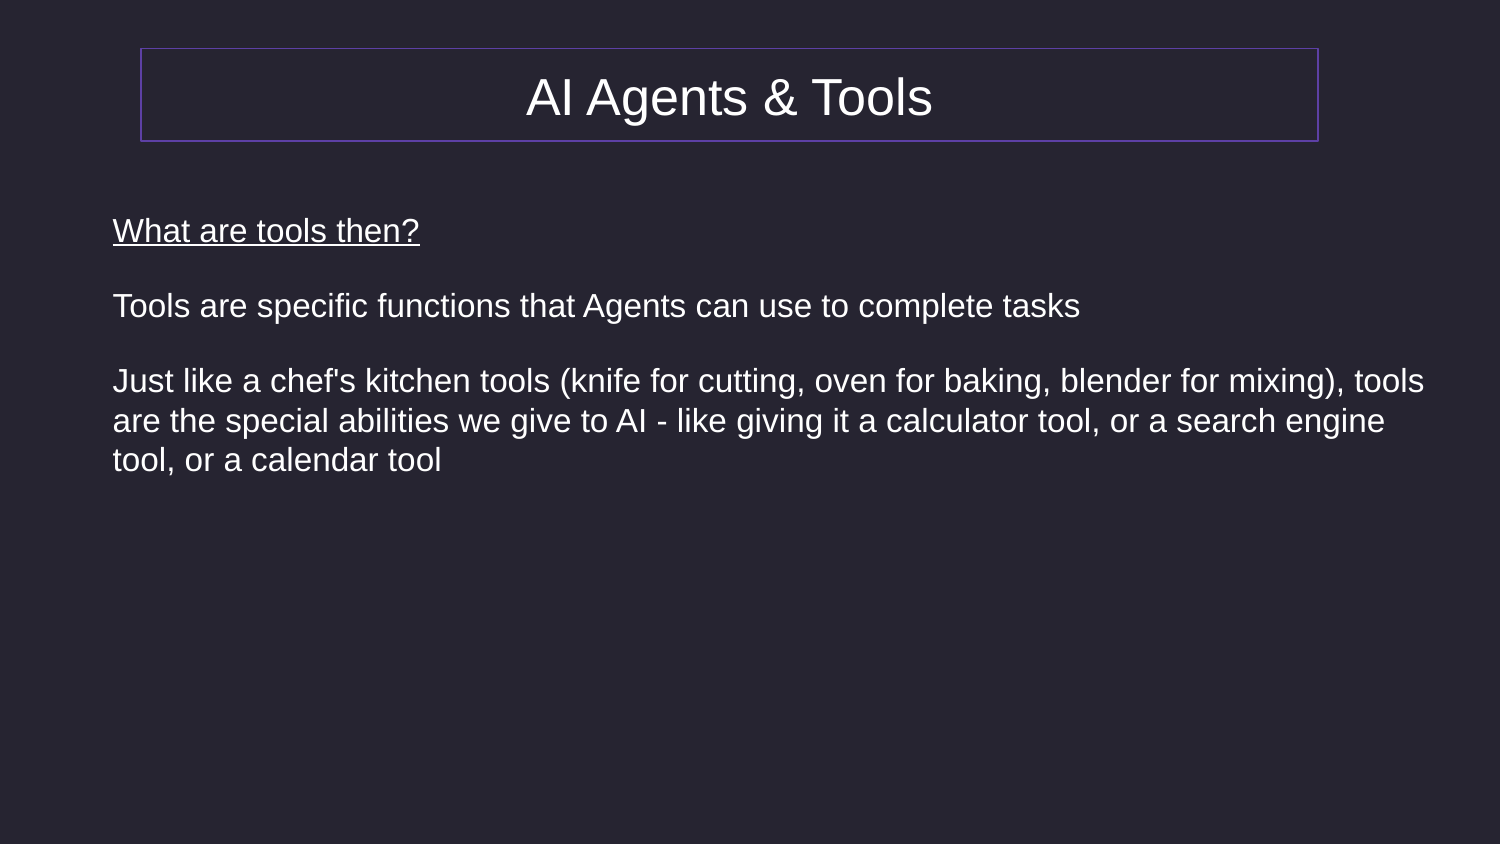

AI Agents & Tools
What are tools then?
Tools are specific functions that Agents can use to complete tasks
Just like a chef's kitchen tools (knife for cutting, oven for baking, blender for mixing), tools are the special abilities we give to AI - like giving it a calculator tool, or a search engine tool, or a calendar tool